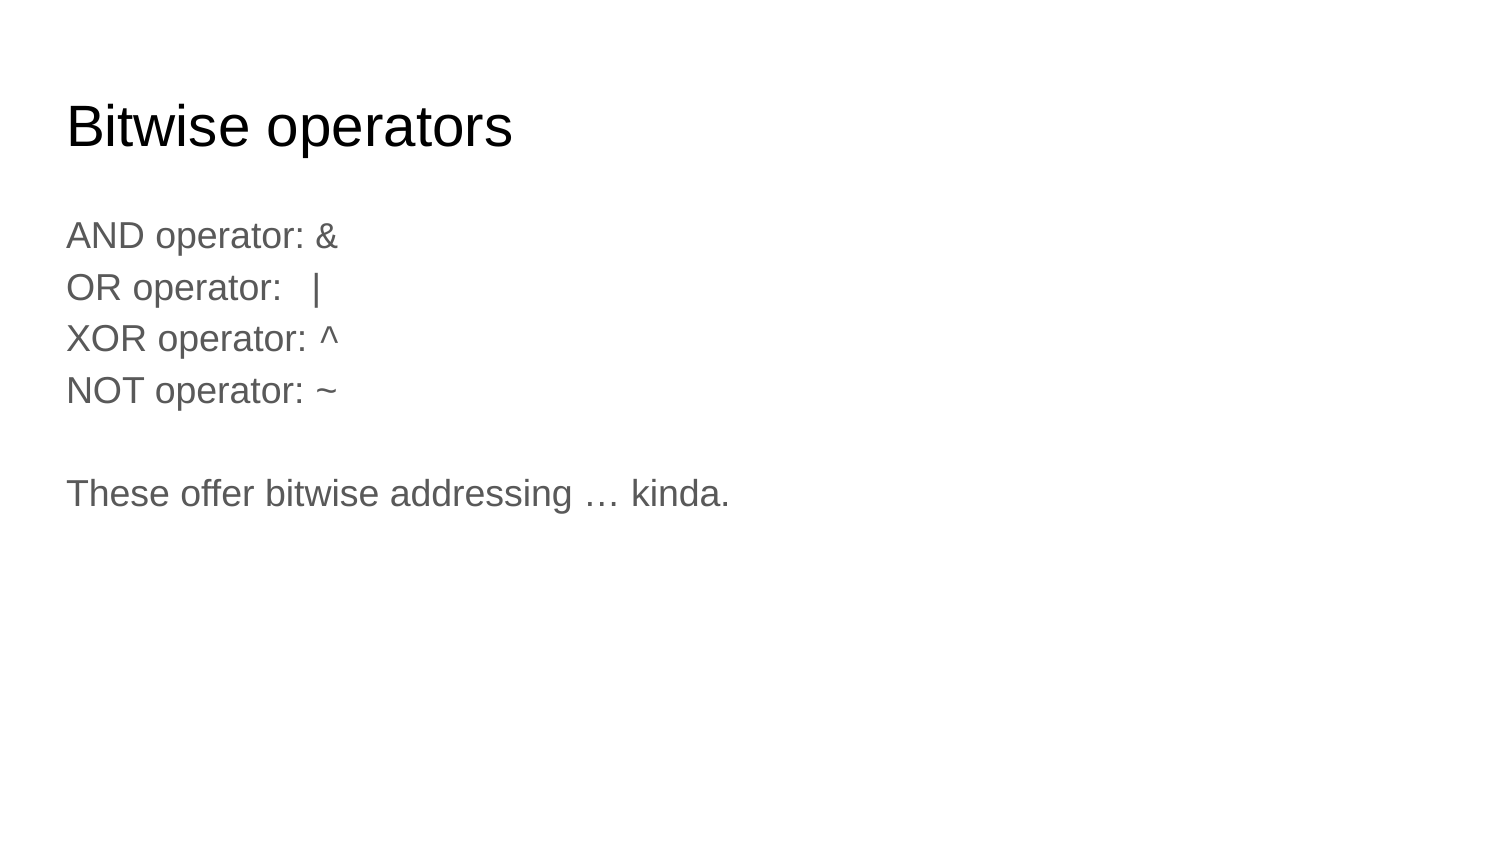

# Bitwise operators
AND operator: &
OR operator: |
XOR operator: ^
NOT operator: ~
These offer bitwise addressing … kinda.